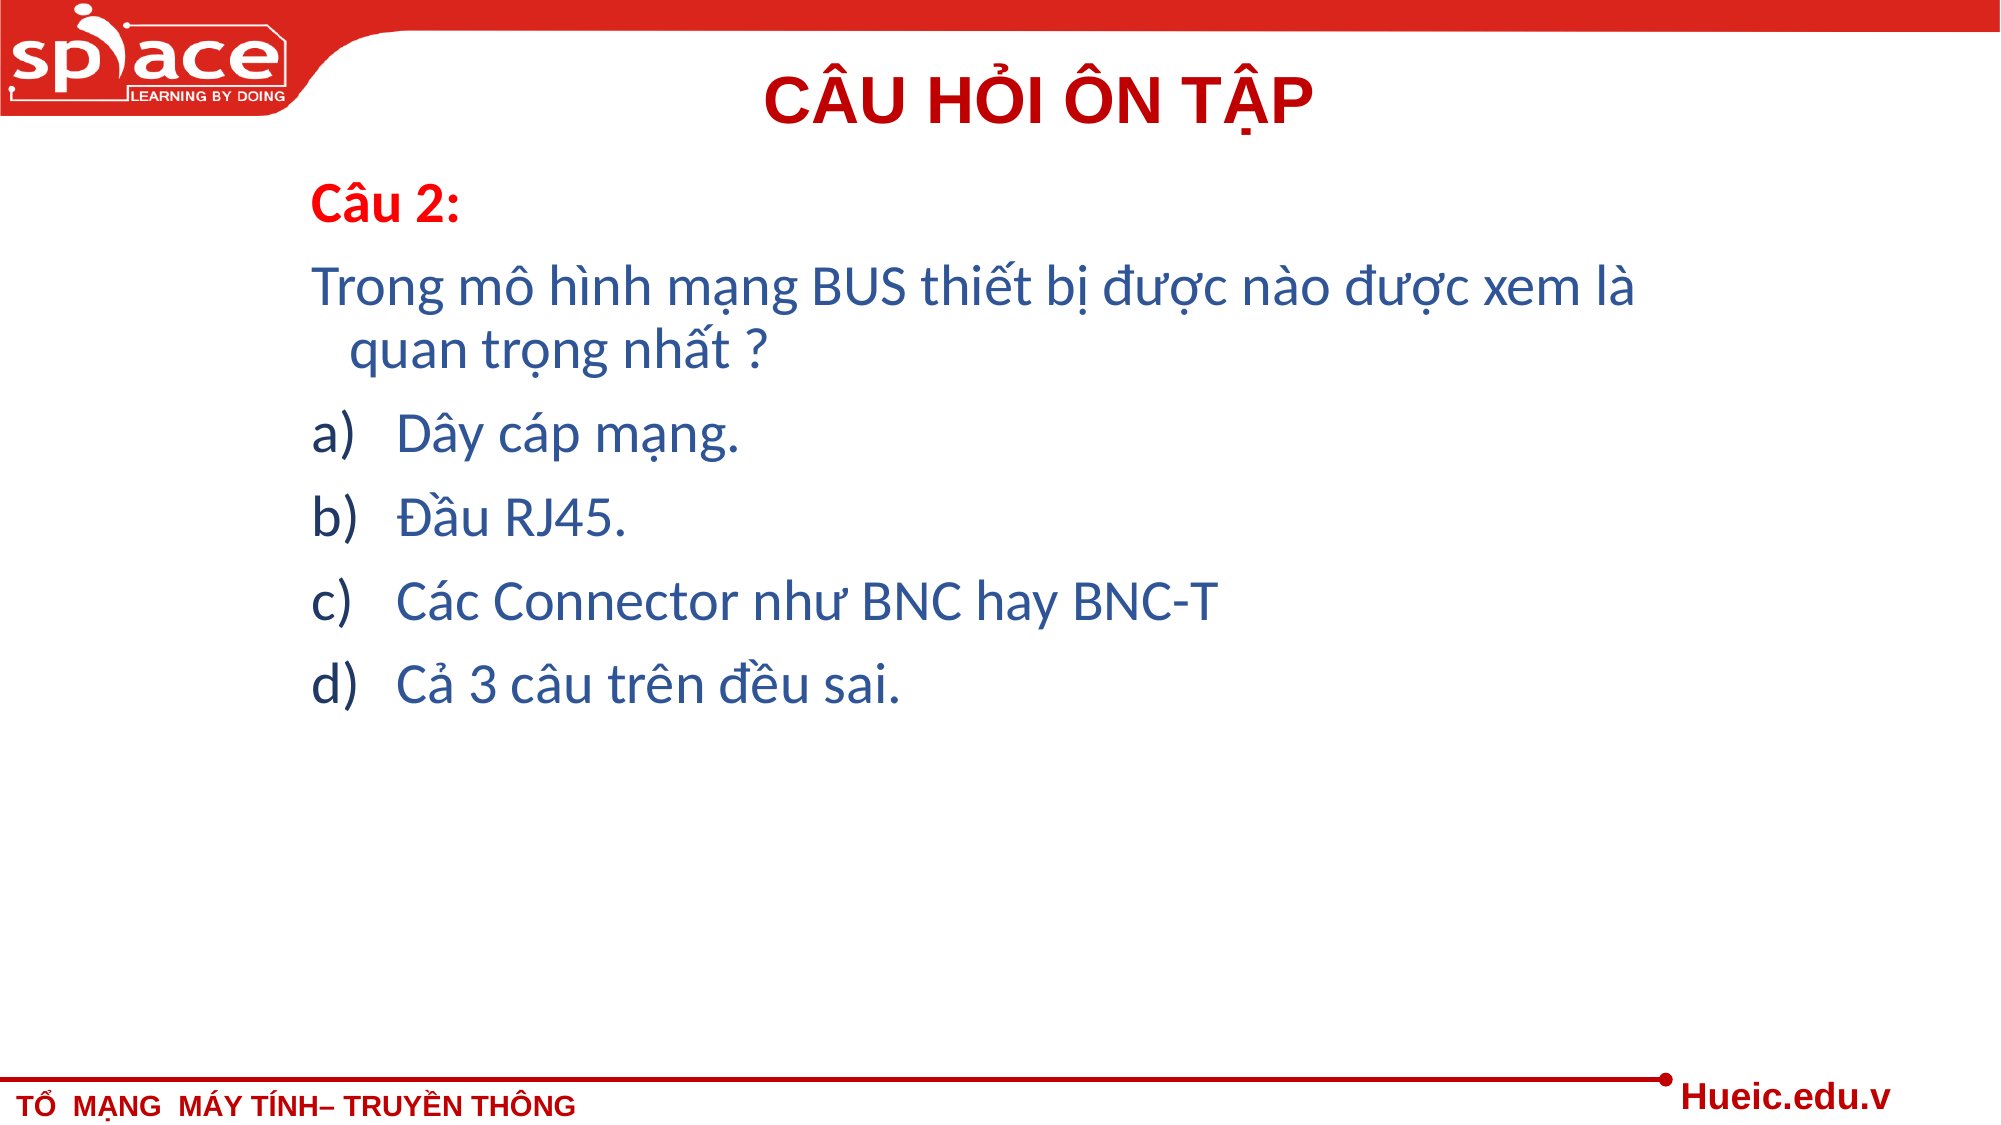

# CÂU HỎI ÔN TẬP
Câu 2:
Trong mô hình mạng BUS thiết bị được nào được xem là quan trọng nhất ?
Dây cáp mạng.
Đầu RJ45.
Các Connector như BNC hay BNC-T
Cả 3 câu trên đều sai.